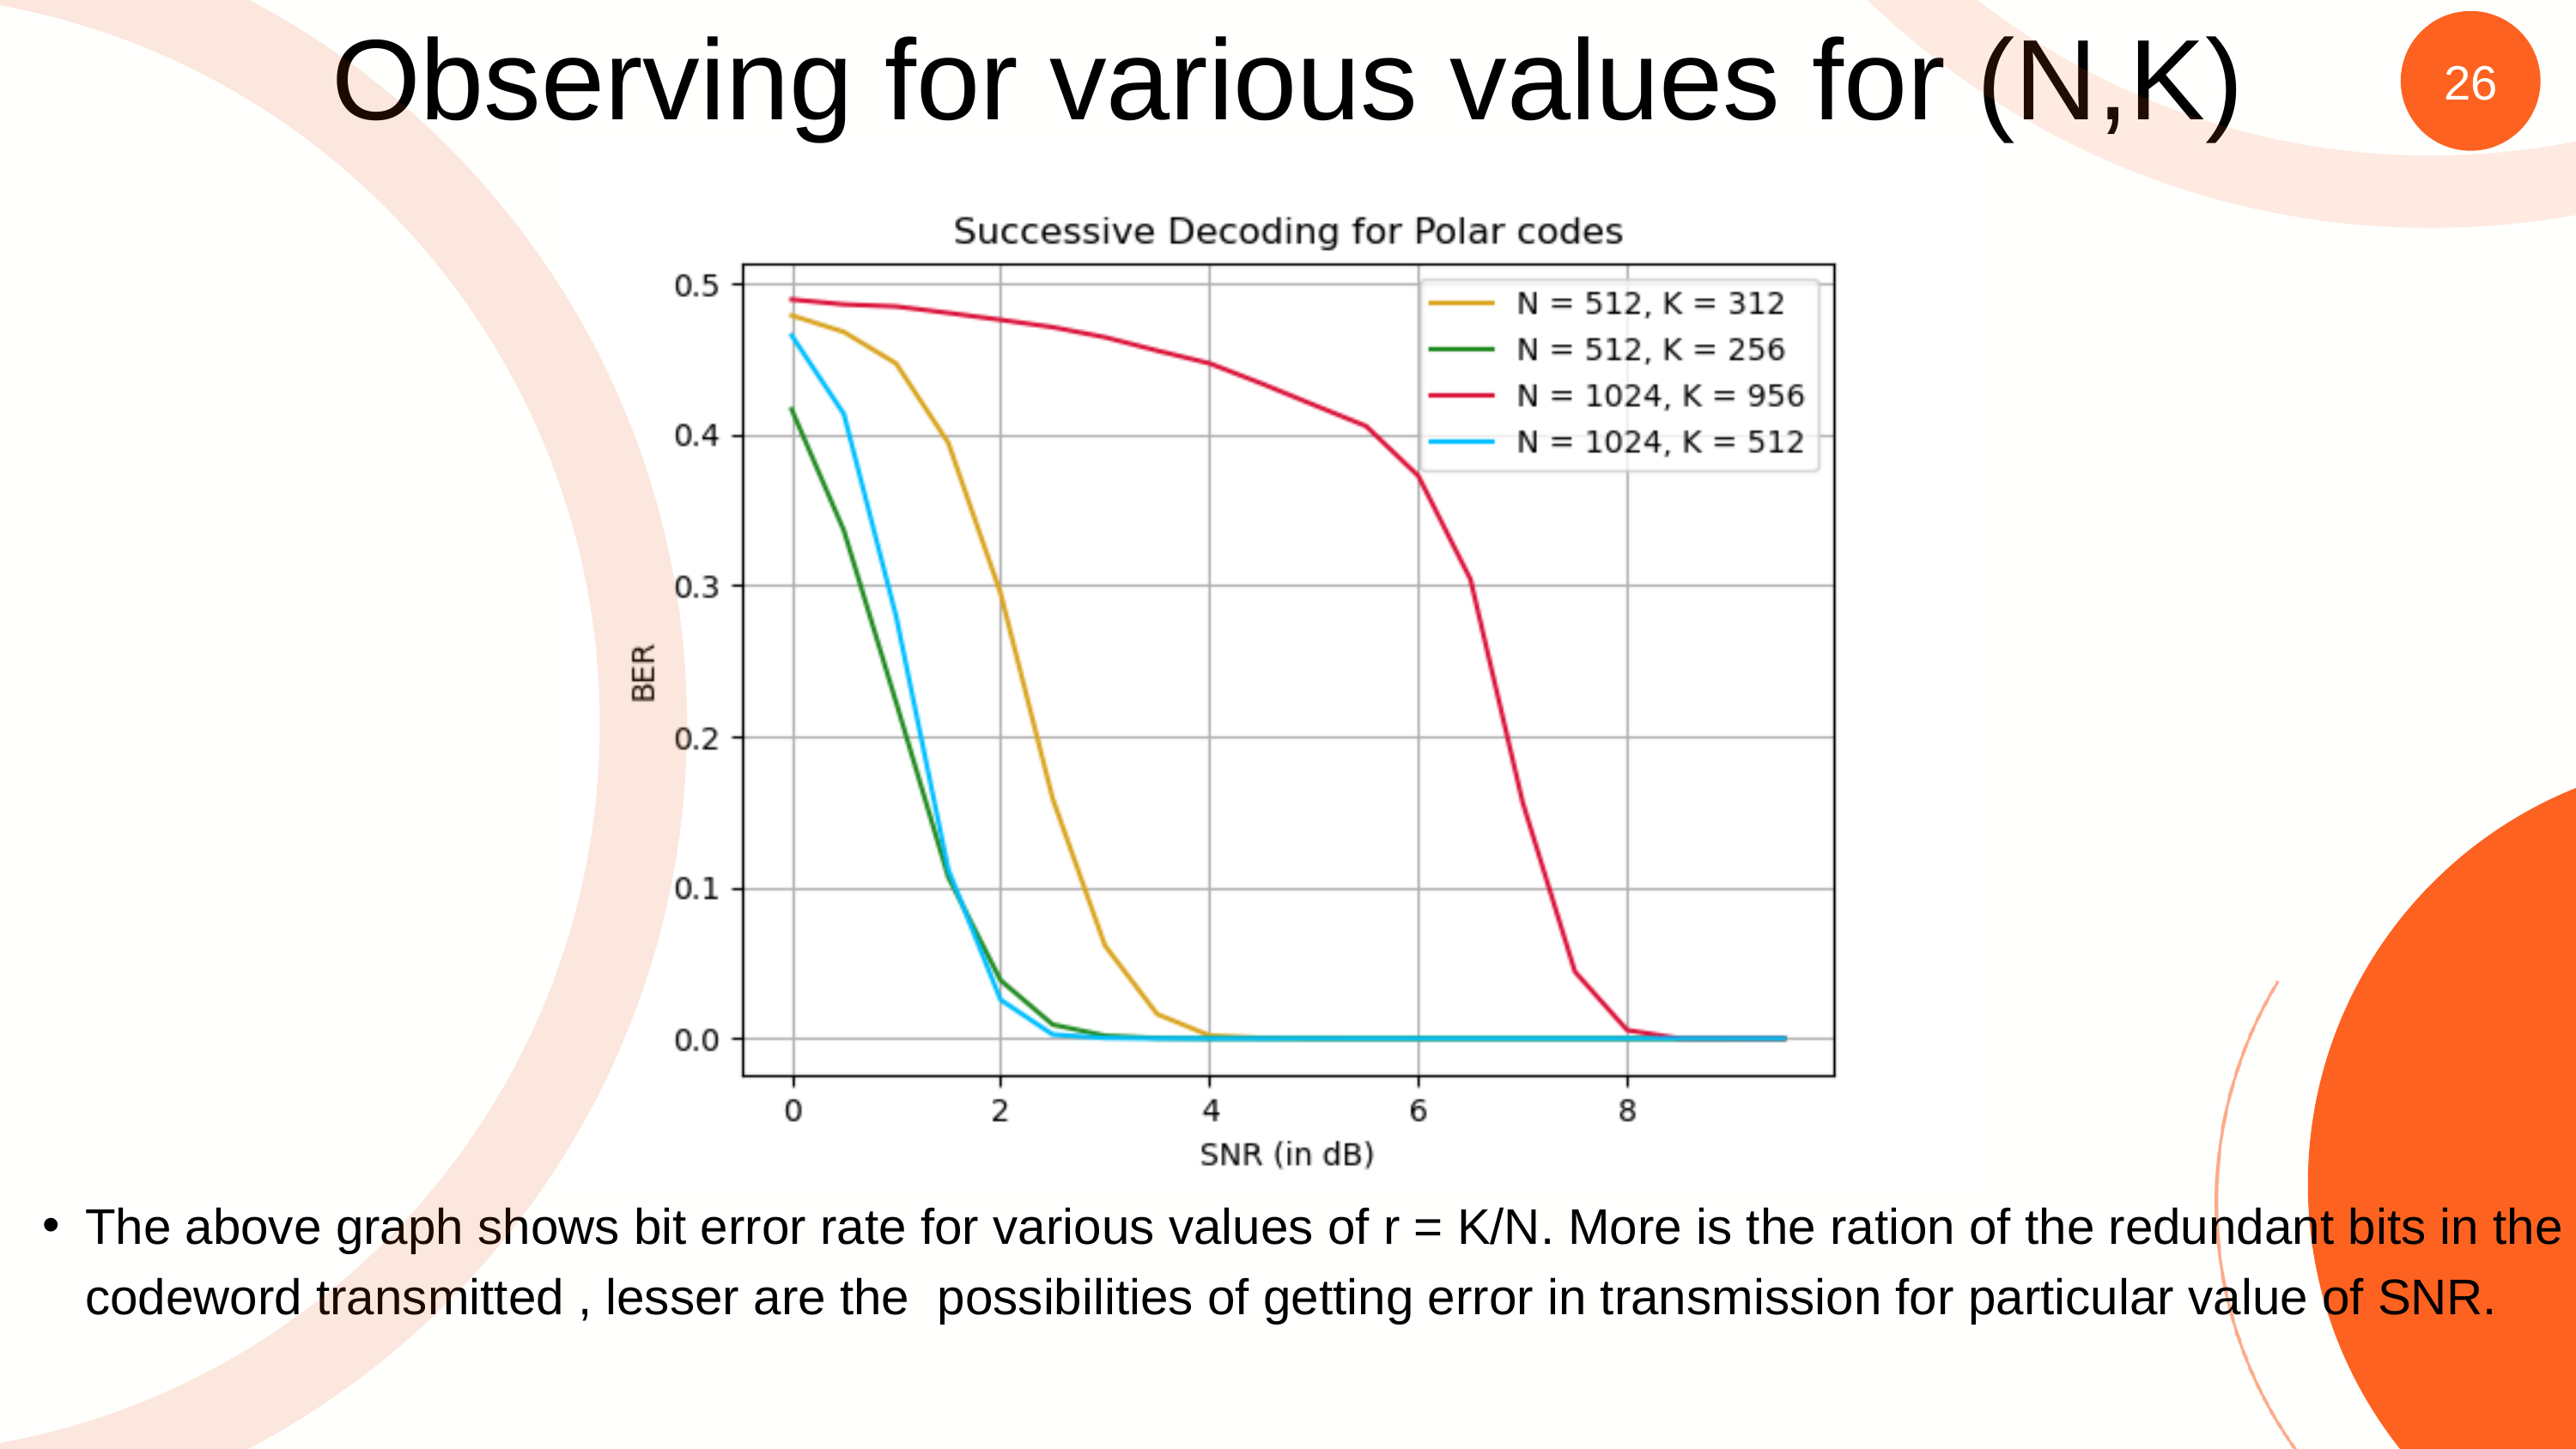

Observing for various values for (N,K)

26

The above graph shows bit error rate for various values of r = K/N. More is the ration of the redundant bits in the codeword transmitted , lesser are the  possibilities of getting error in transmission for particular value of SNR.